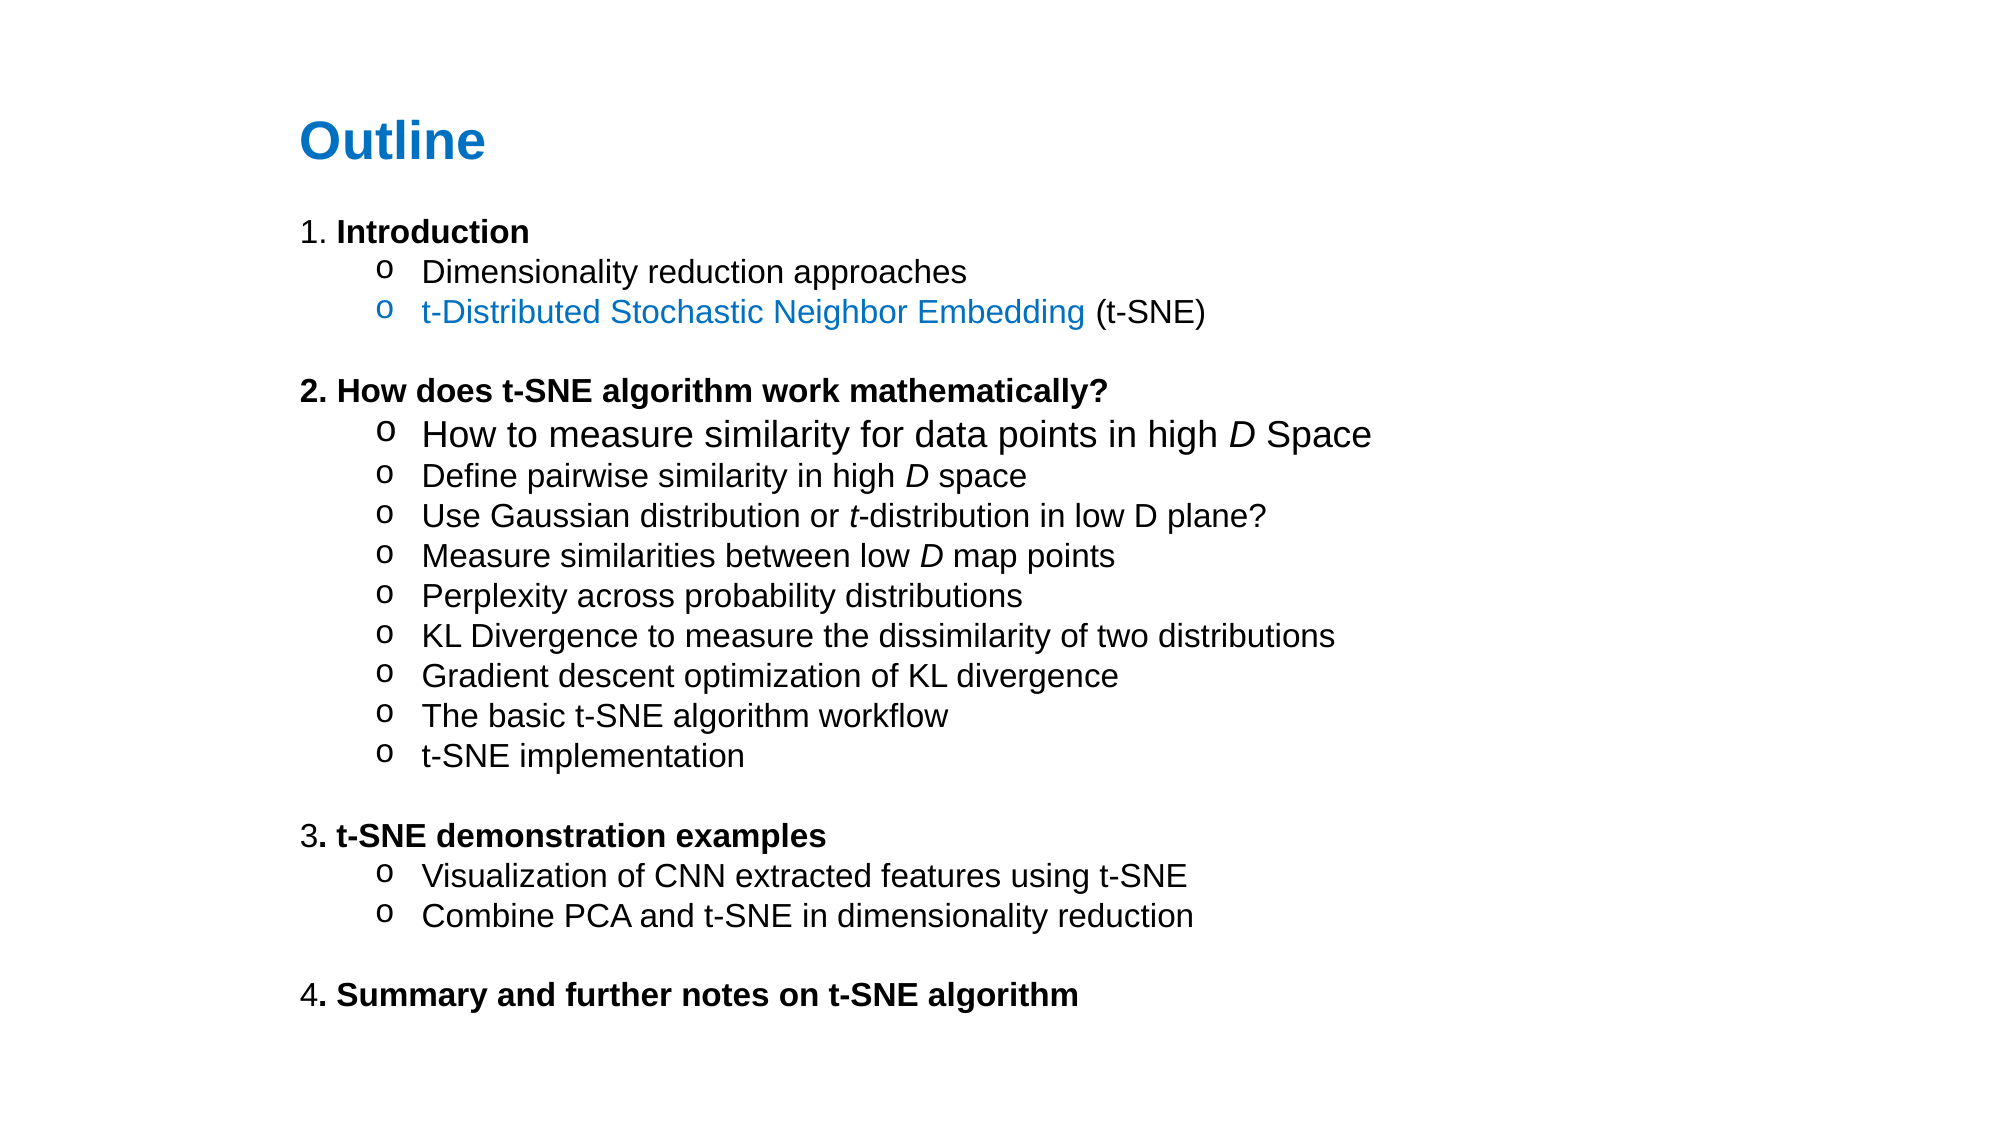

Outline

1. Introduction
Dimensionality reduction approaches
t-Distributed Stochastic Neighbor Embedding (t-SNE)

2. How does t-SNE algorithm work mathematically?
How to measure similarity for data points in high D Space
Define pairwise similarity in high D space
Use Gaussian distribution or t-distribution in low D plane?
Measure similarities between low D map points
Perplexity across probability distributions
KL Divergence to measure the dissimilarity of two distributions
Gradient descent optimization of KL divergence
The basic t-SNE algorithm workflow
t-SNE implementation

3. t-SNE demonstration examples
Visualization of CNN extracted features using t-SNE
Combine PCA and t-SNE in dimensionality reduction

4. Summary and further notes on t-SNE algorithm